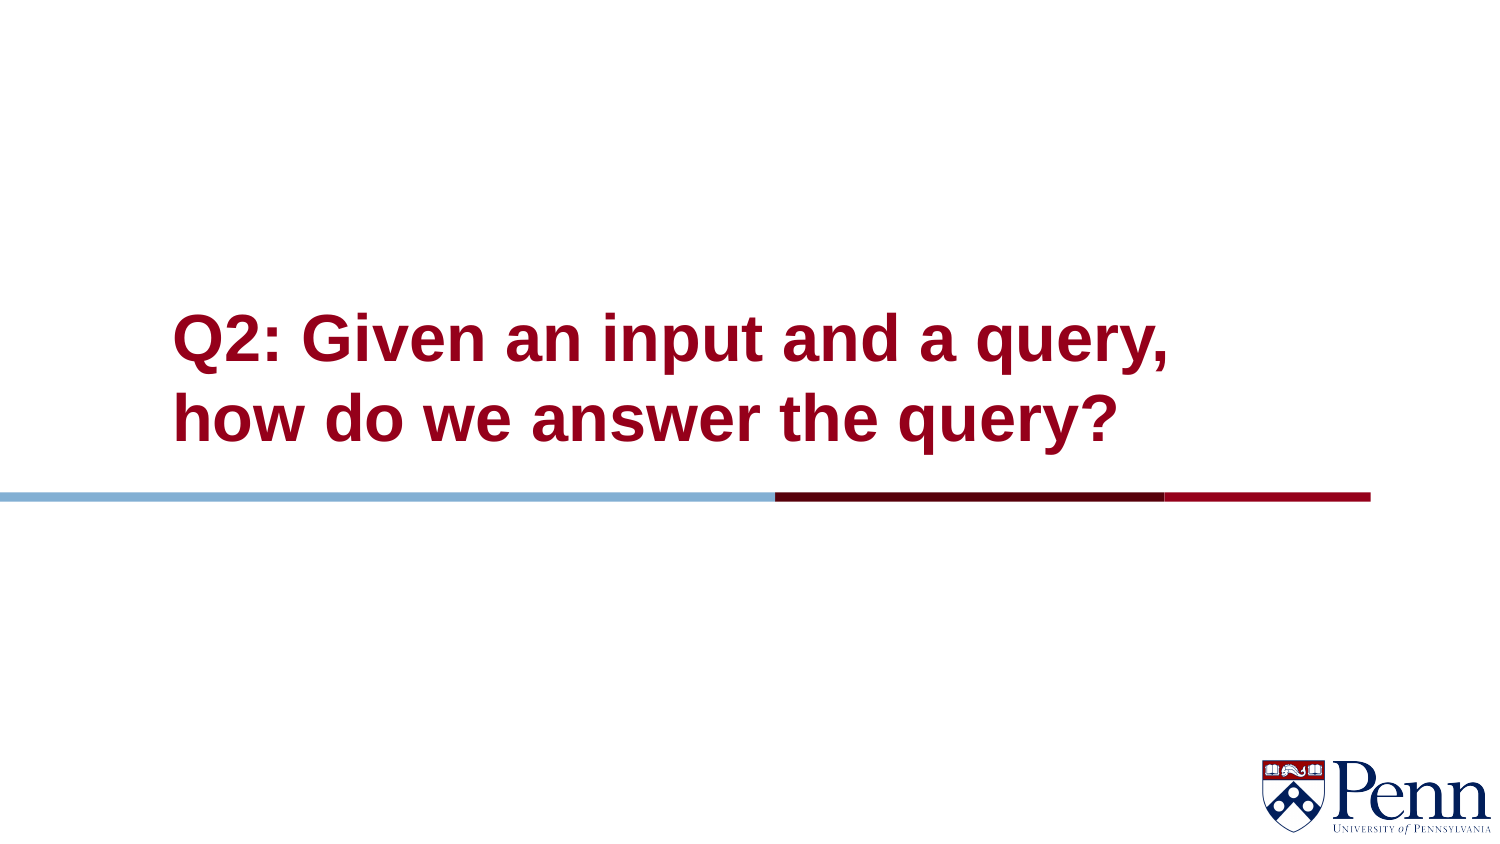

# Q2: Given an input and a query, how do we answer the query?